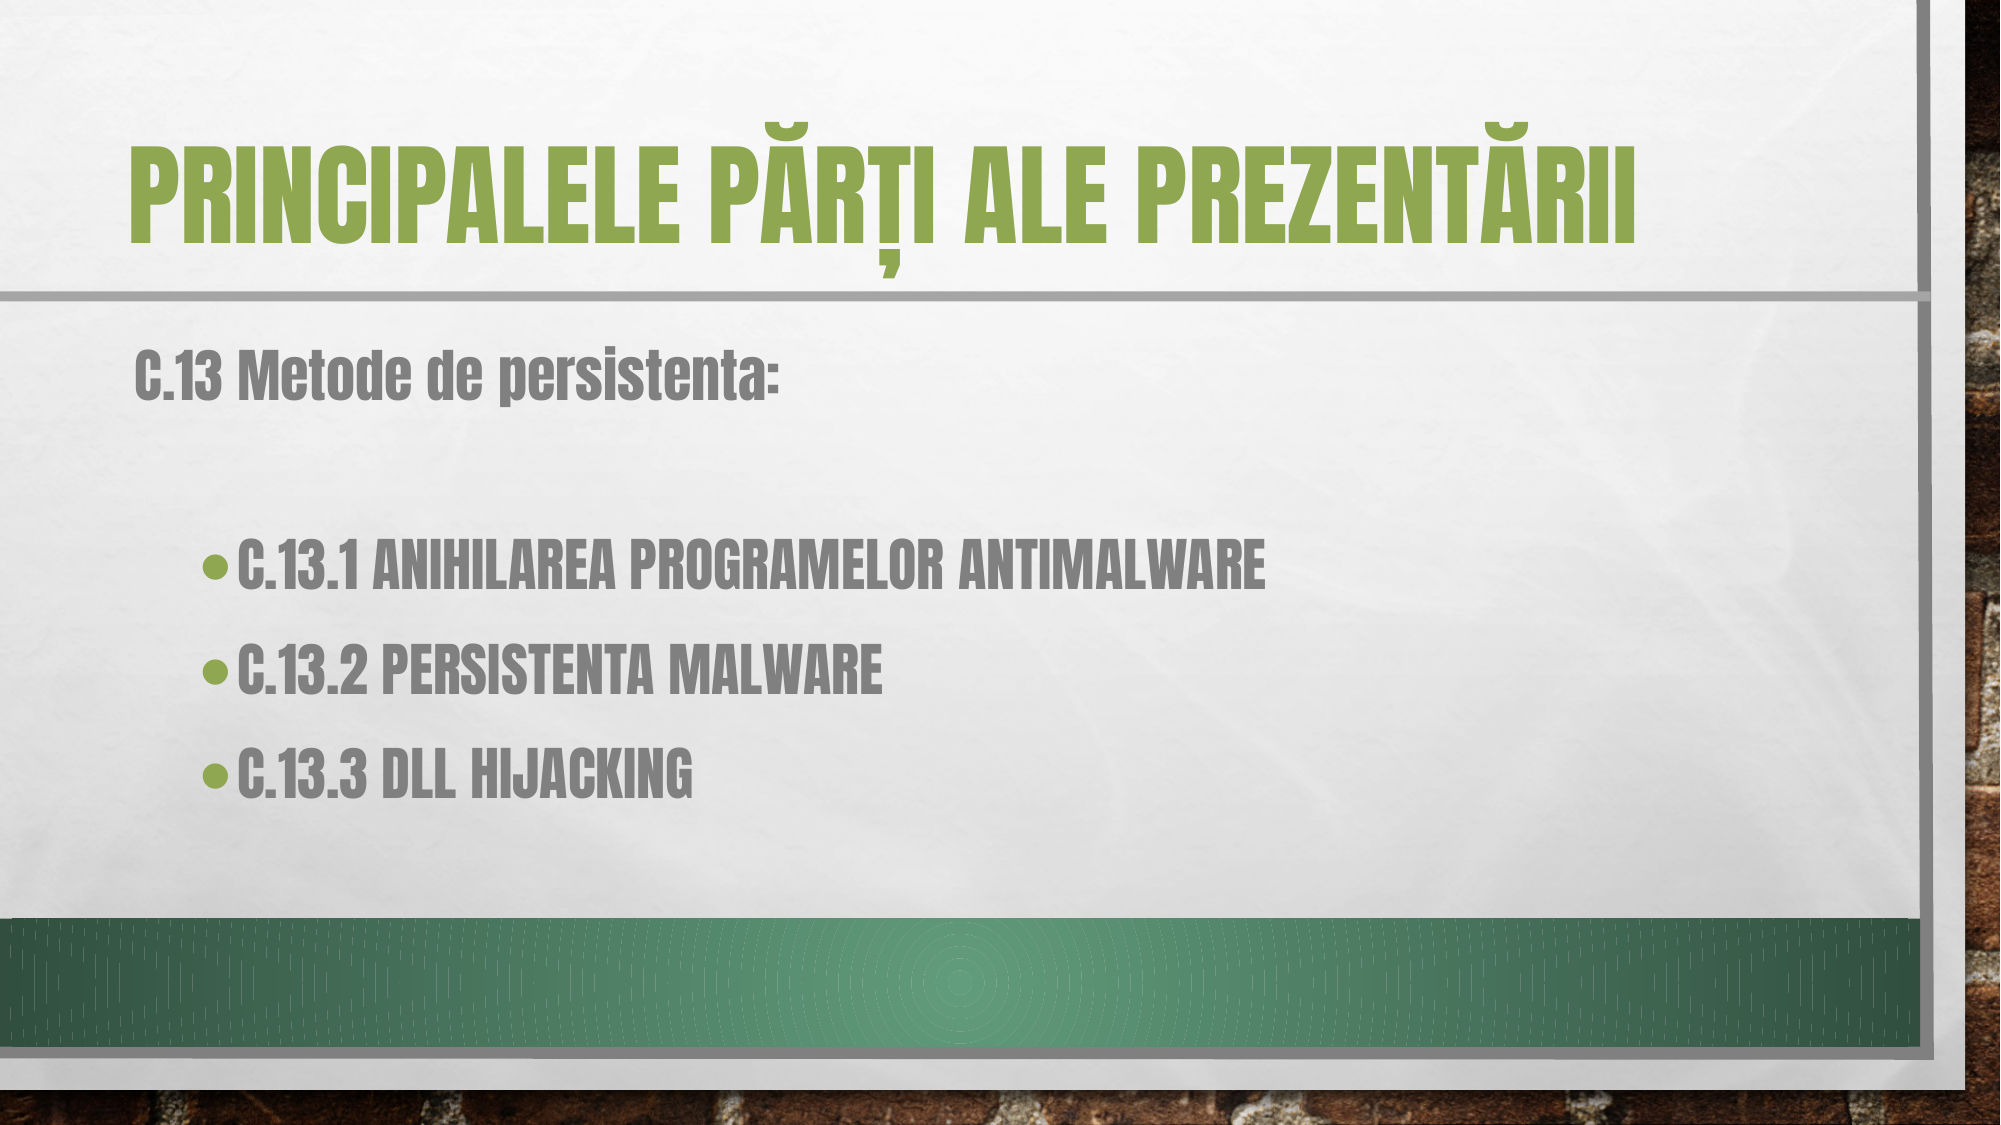

# Principalele părți ale prezentării

C.13 Metode de persistenta:
C.13.1 Anihilarea programelor antimalware
C.13.2 Persistenta malware
C.13.3 DLL HijackinG